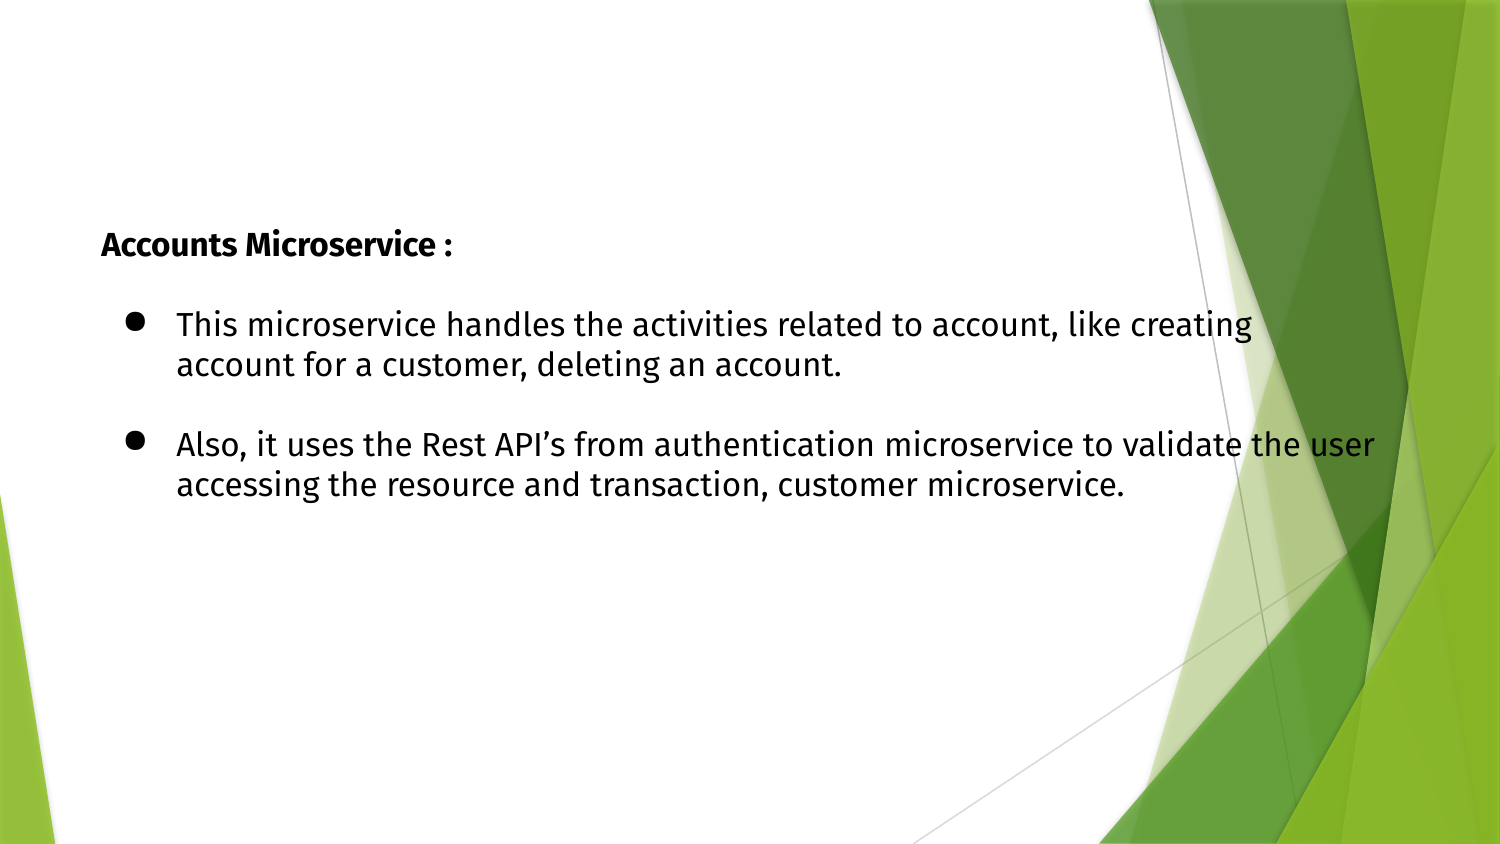

Accounts Microservice :

This microservice handles the activities related to account, like creating account for a customer, deleting an account.

Also, it uses the Rest API’s from authentication microservice to validate the user accessing the resource and transaction, customer microservice.